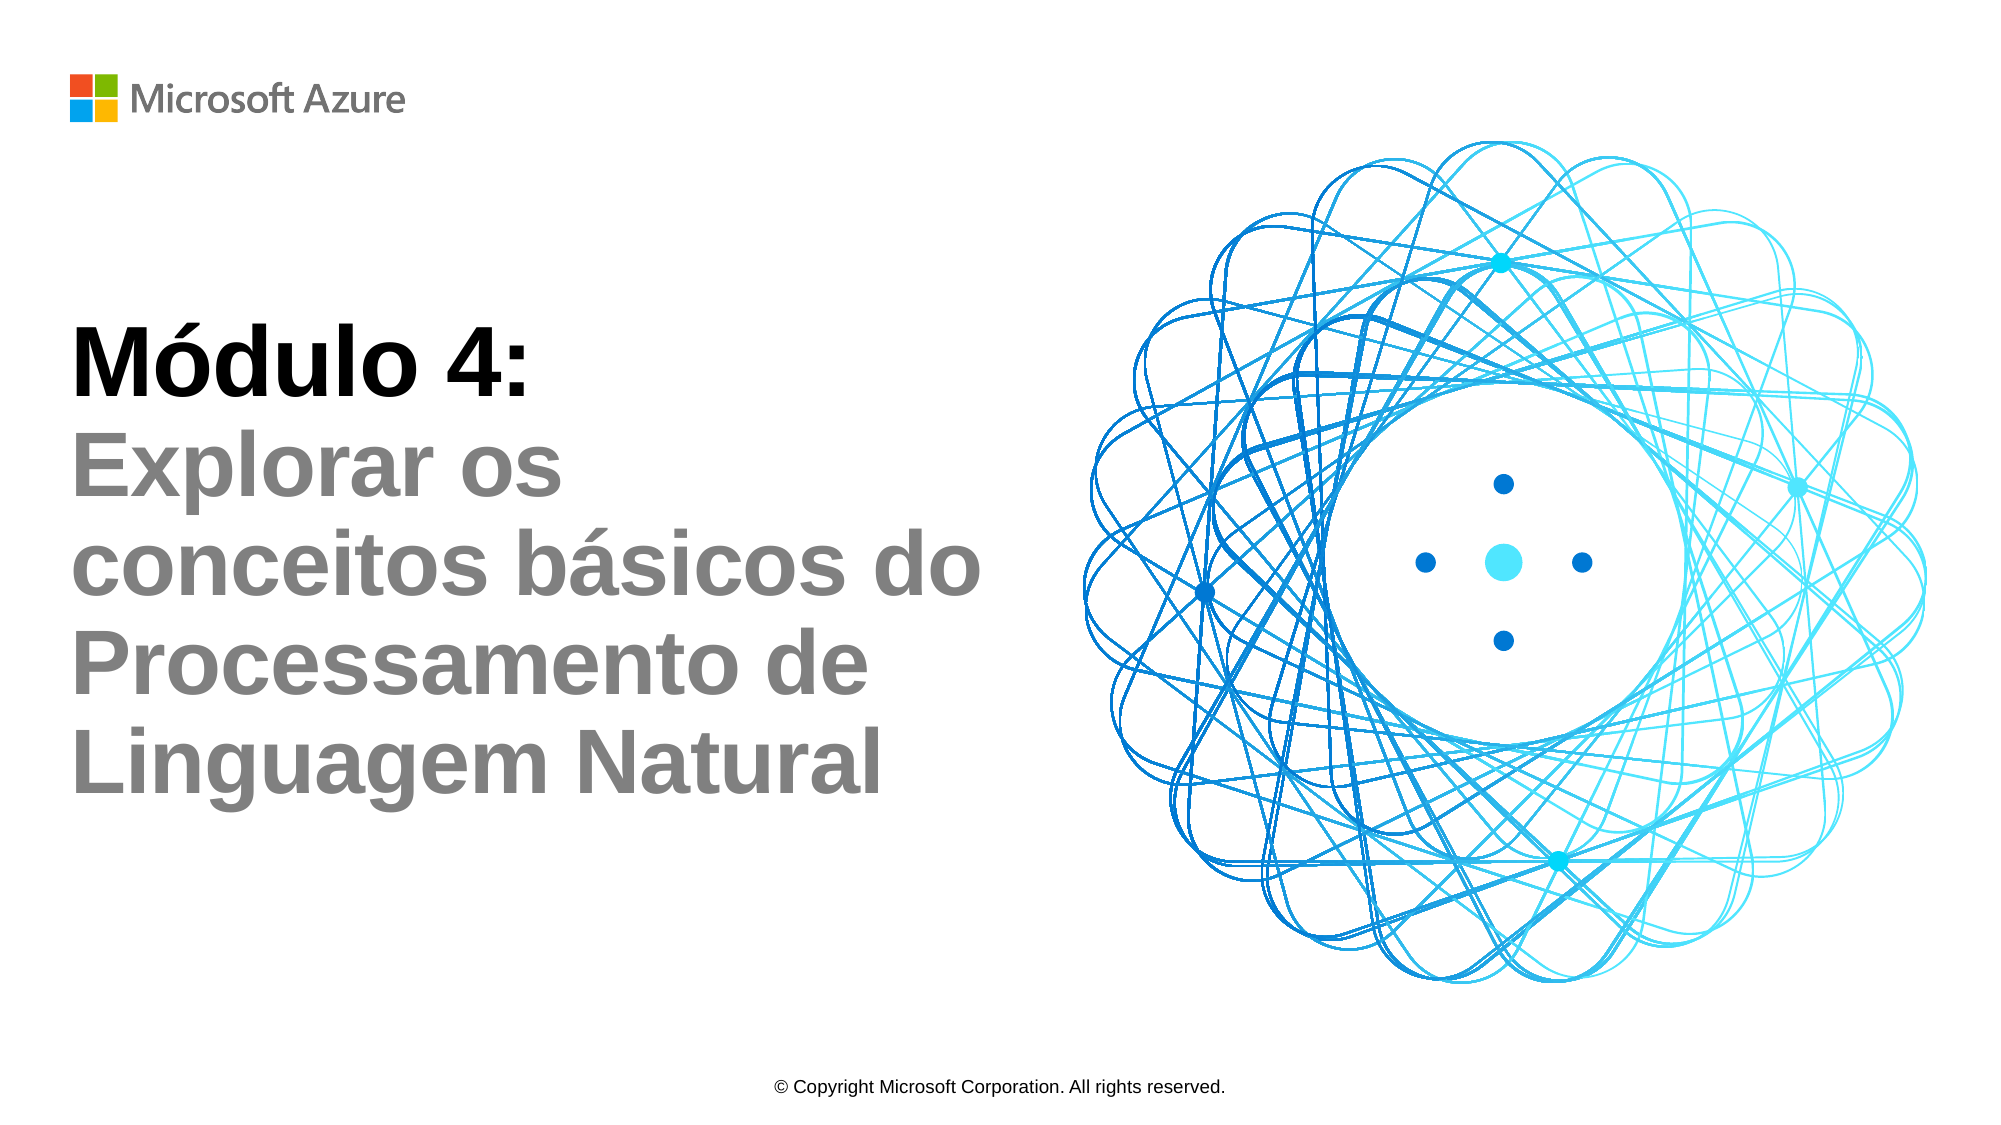

# Módulo 4: Explorar os conceitos básicos do Processamento de Linguagem Natural